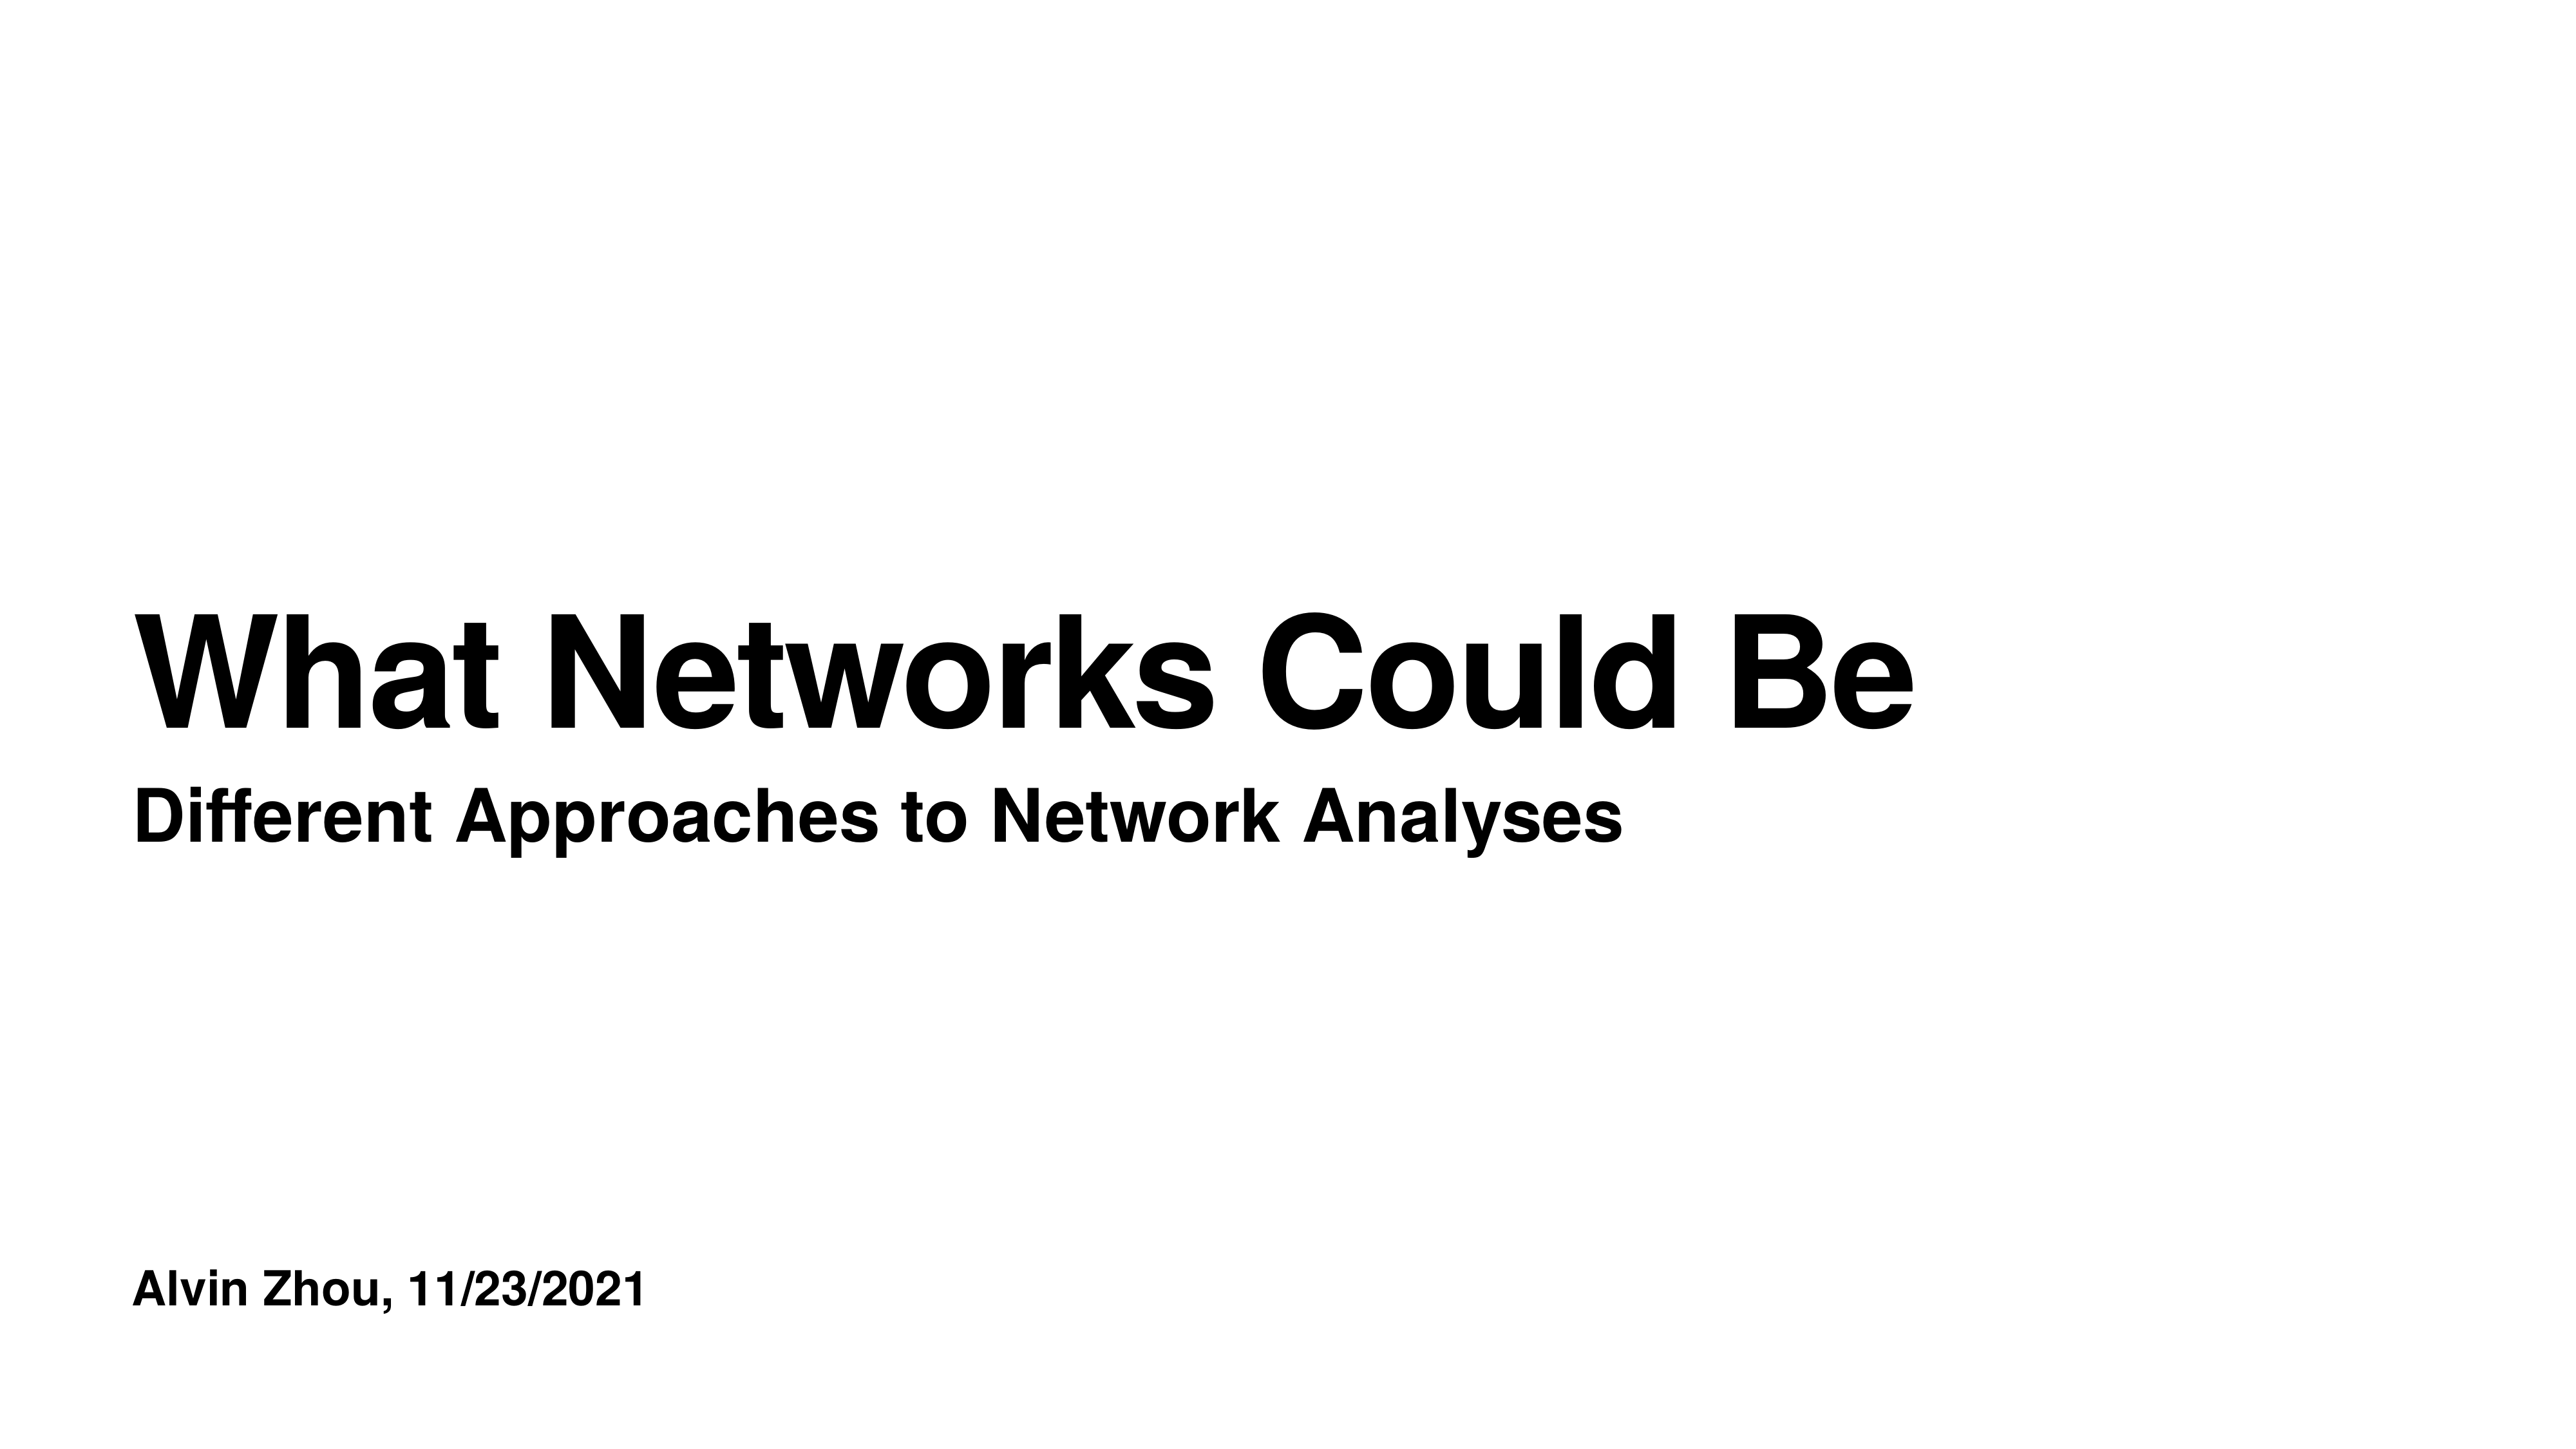

# What Networks Could Be
Different Approaches to Network Analyses
Alvin Zhou, 11/23/2021